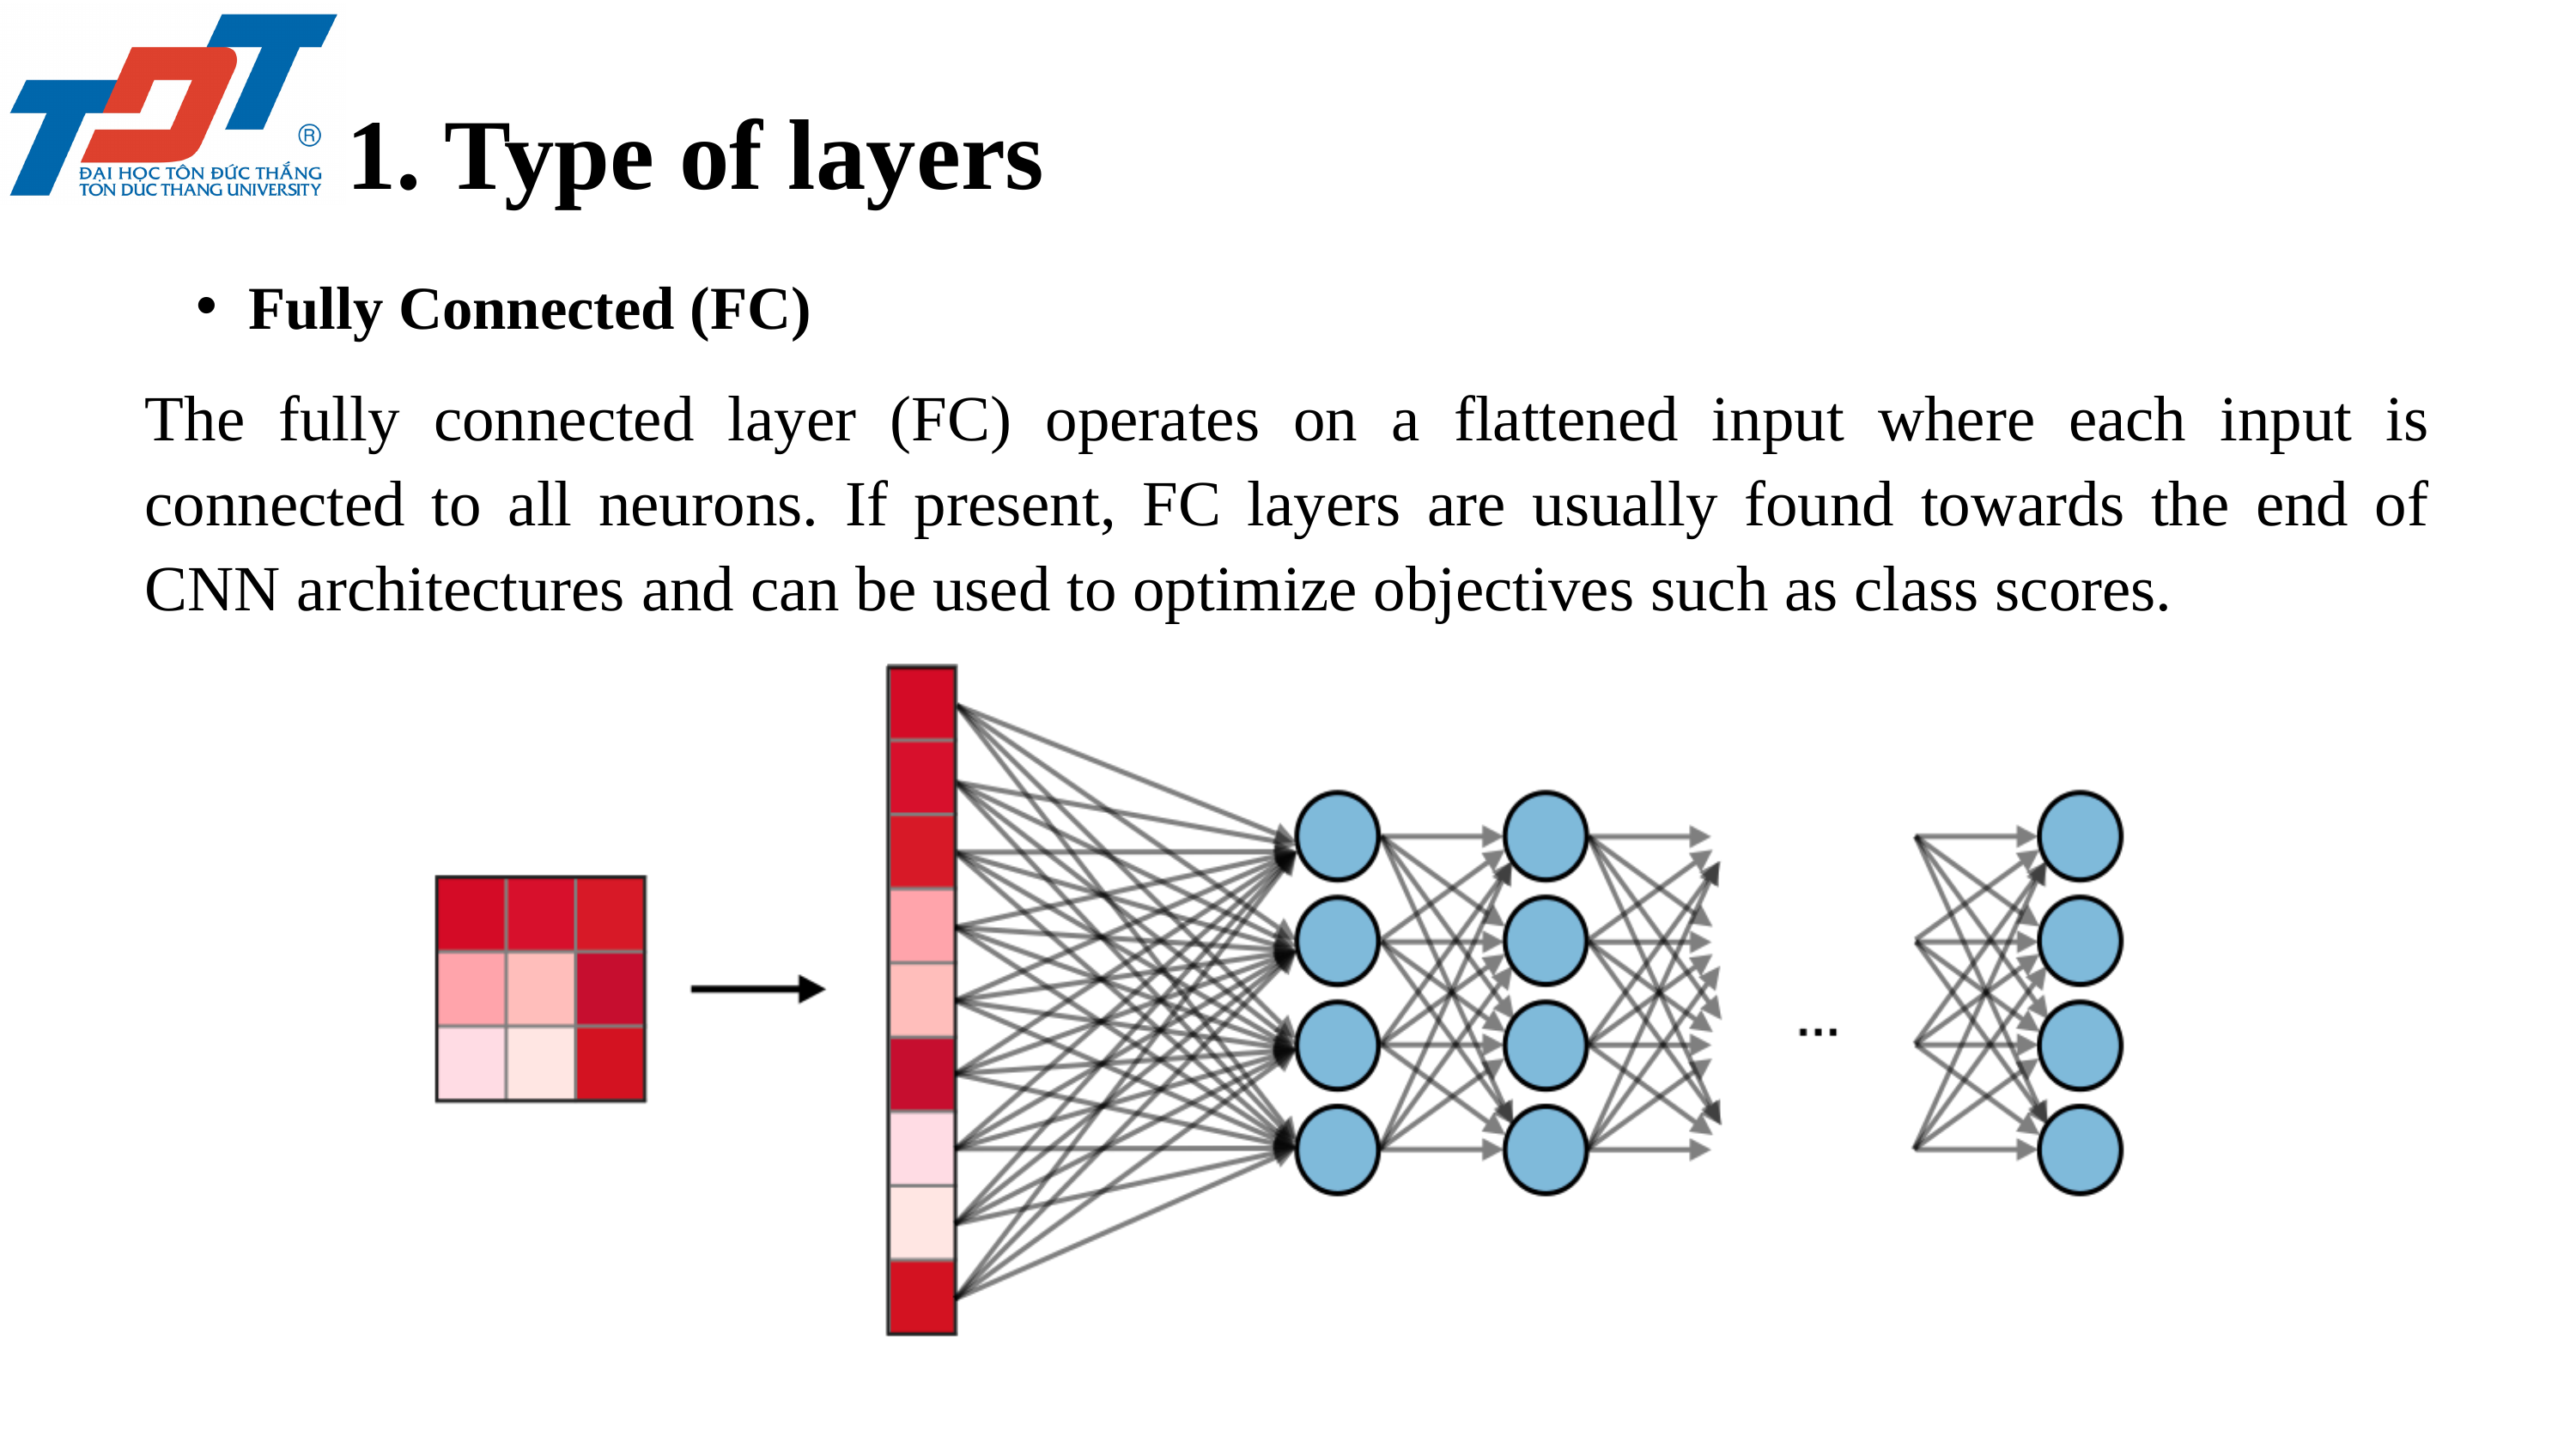

1. Type of layers
Fully Connected (FC)
The fully connected layer (FC) operates on a flattened input where each input is connected to all neurons. If present, FC layers are usually found towards the end of CNN architectures and can be used to optimize objectives such as class scores.